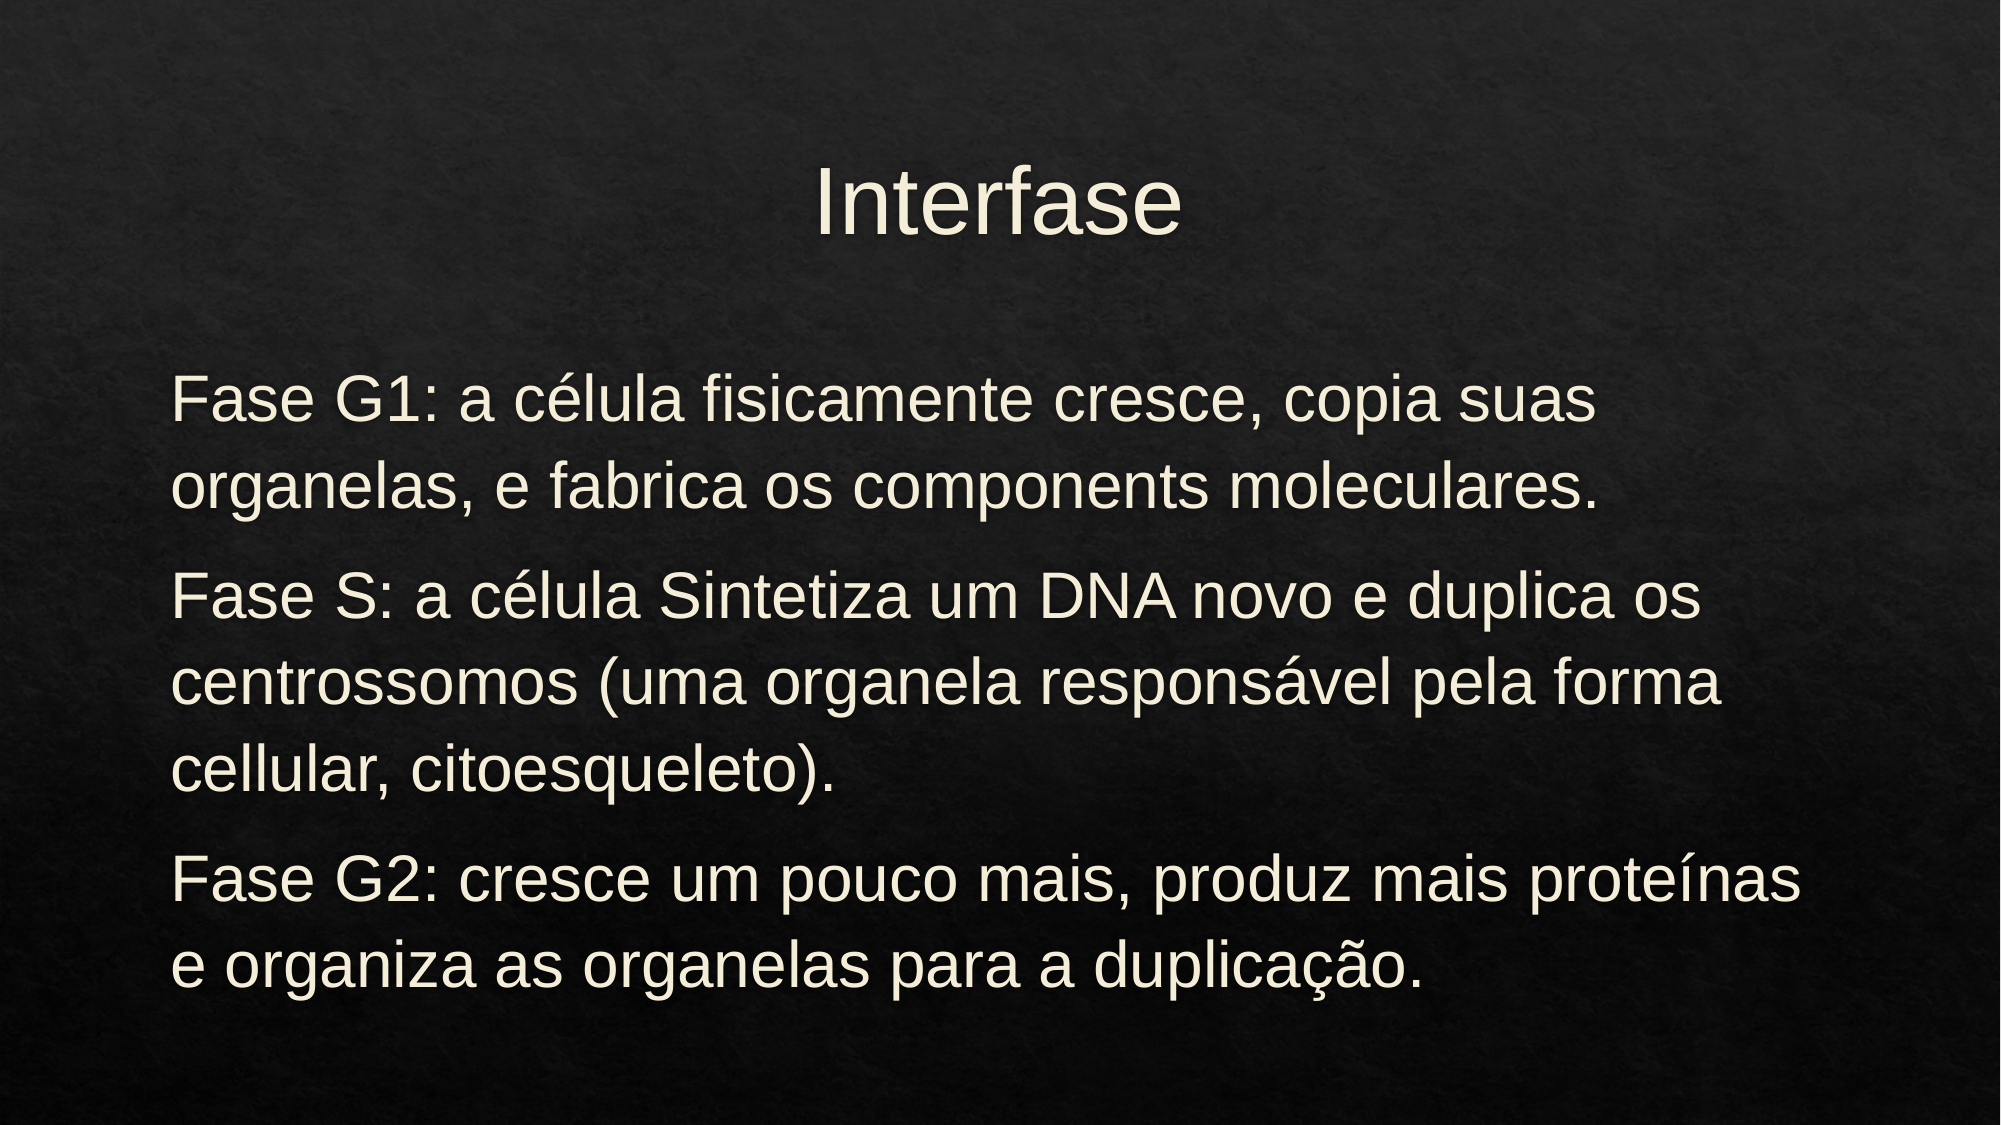

# Interfase
Fase G1: a célula fisicamente cresce, copia suas organelas, e fabrica os components moleculares.
Fase S: a célula Sintetiza um DNA novo e duplica os centrossomos (uma organela responsável pela forma cellular, citoesqueleto).
Fase G2: cresce um pouco mais, produz mais proteínas e organiza as organelas para a duplicação.